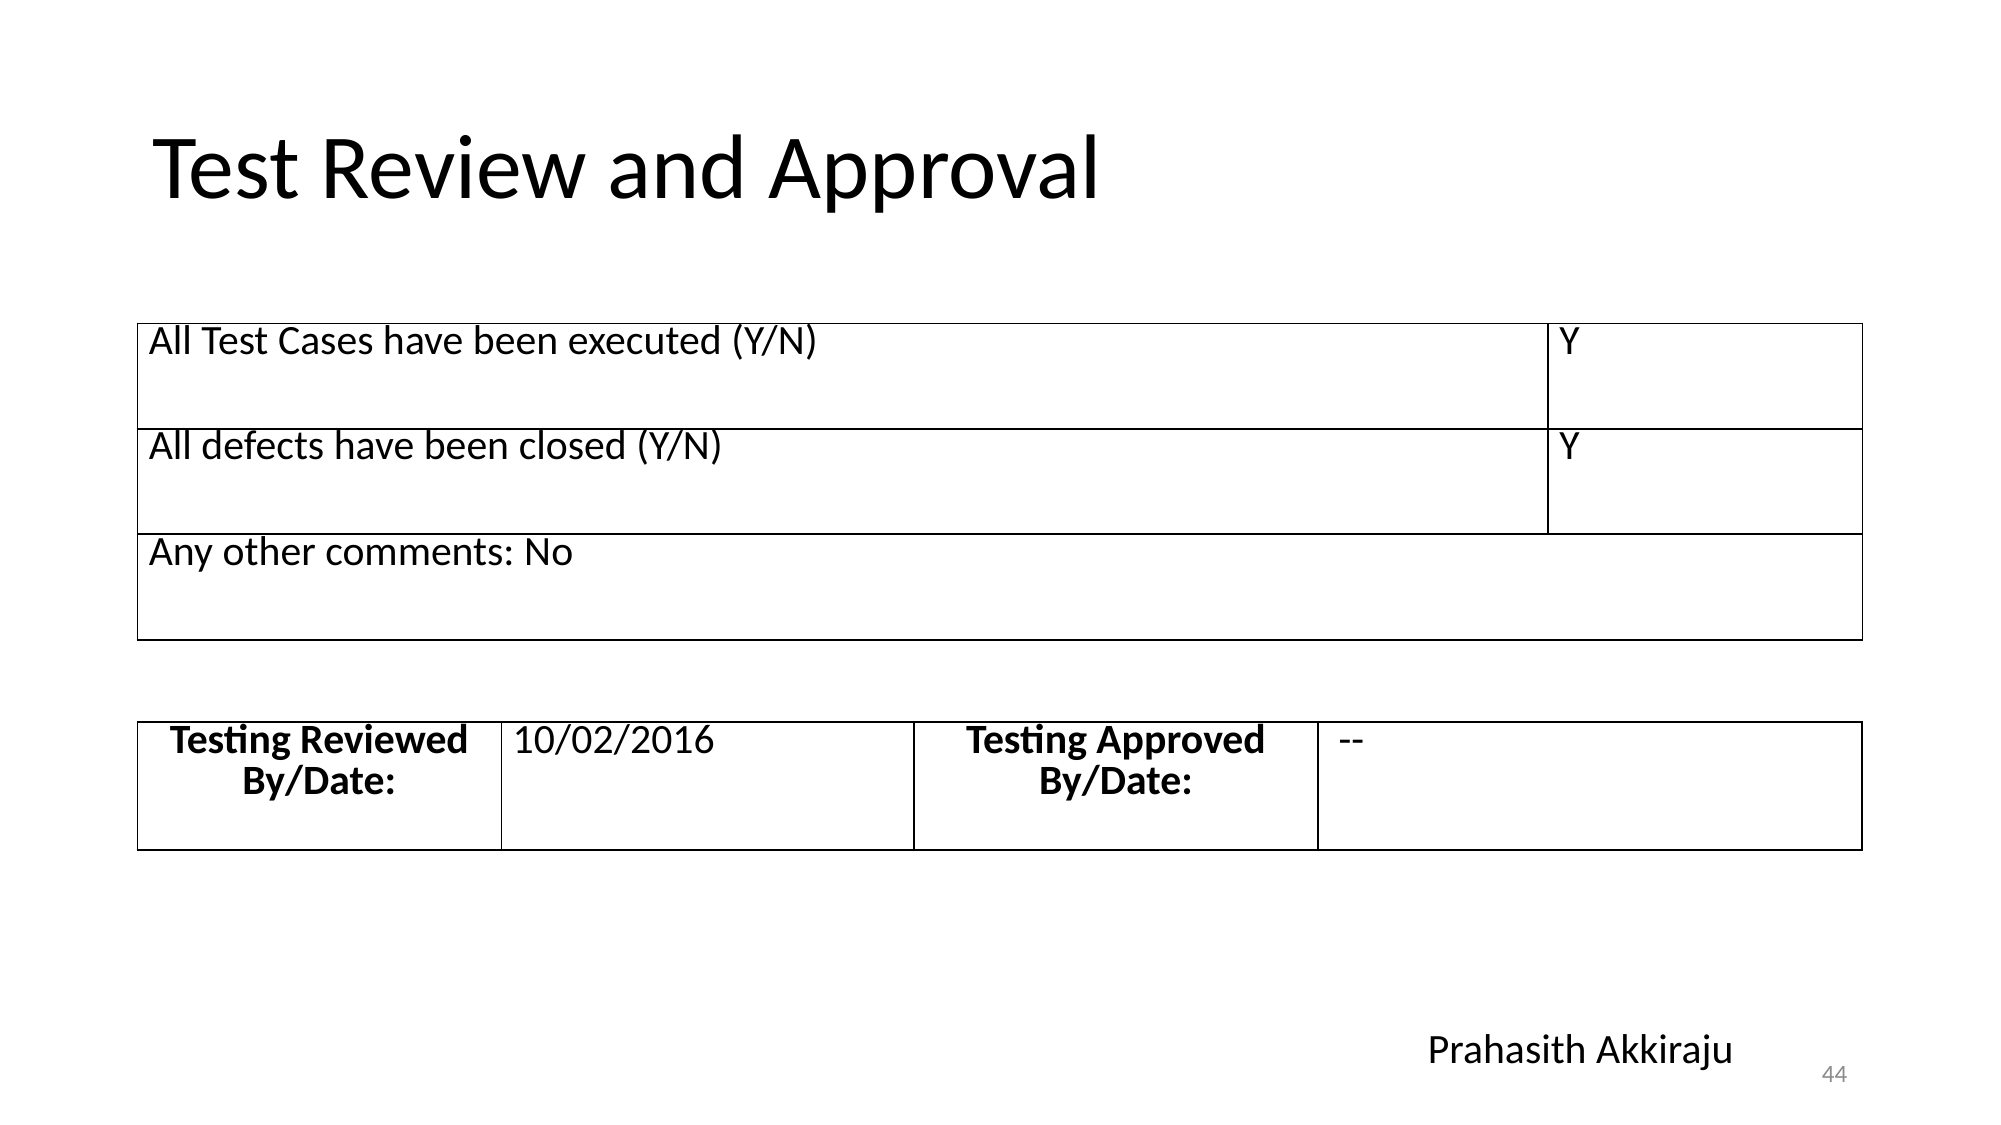

# Test Review and Approval
| All Test Cases have been executed (Y/N) | Y |
| --- | --- |
| All defects have been closed (Y/N) | Y |
| Any other comments: No |  |
| Testing Reviewed By/Date: | 10/02/2016 | Testing Approved By/Date: | -- |
| --- | --- | --- | --- |
Prahasith Akkiraju
44